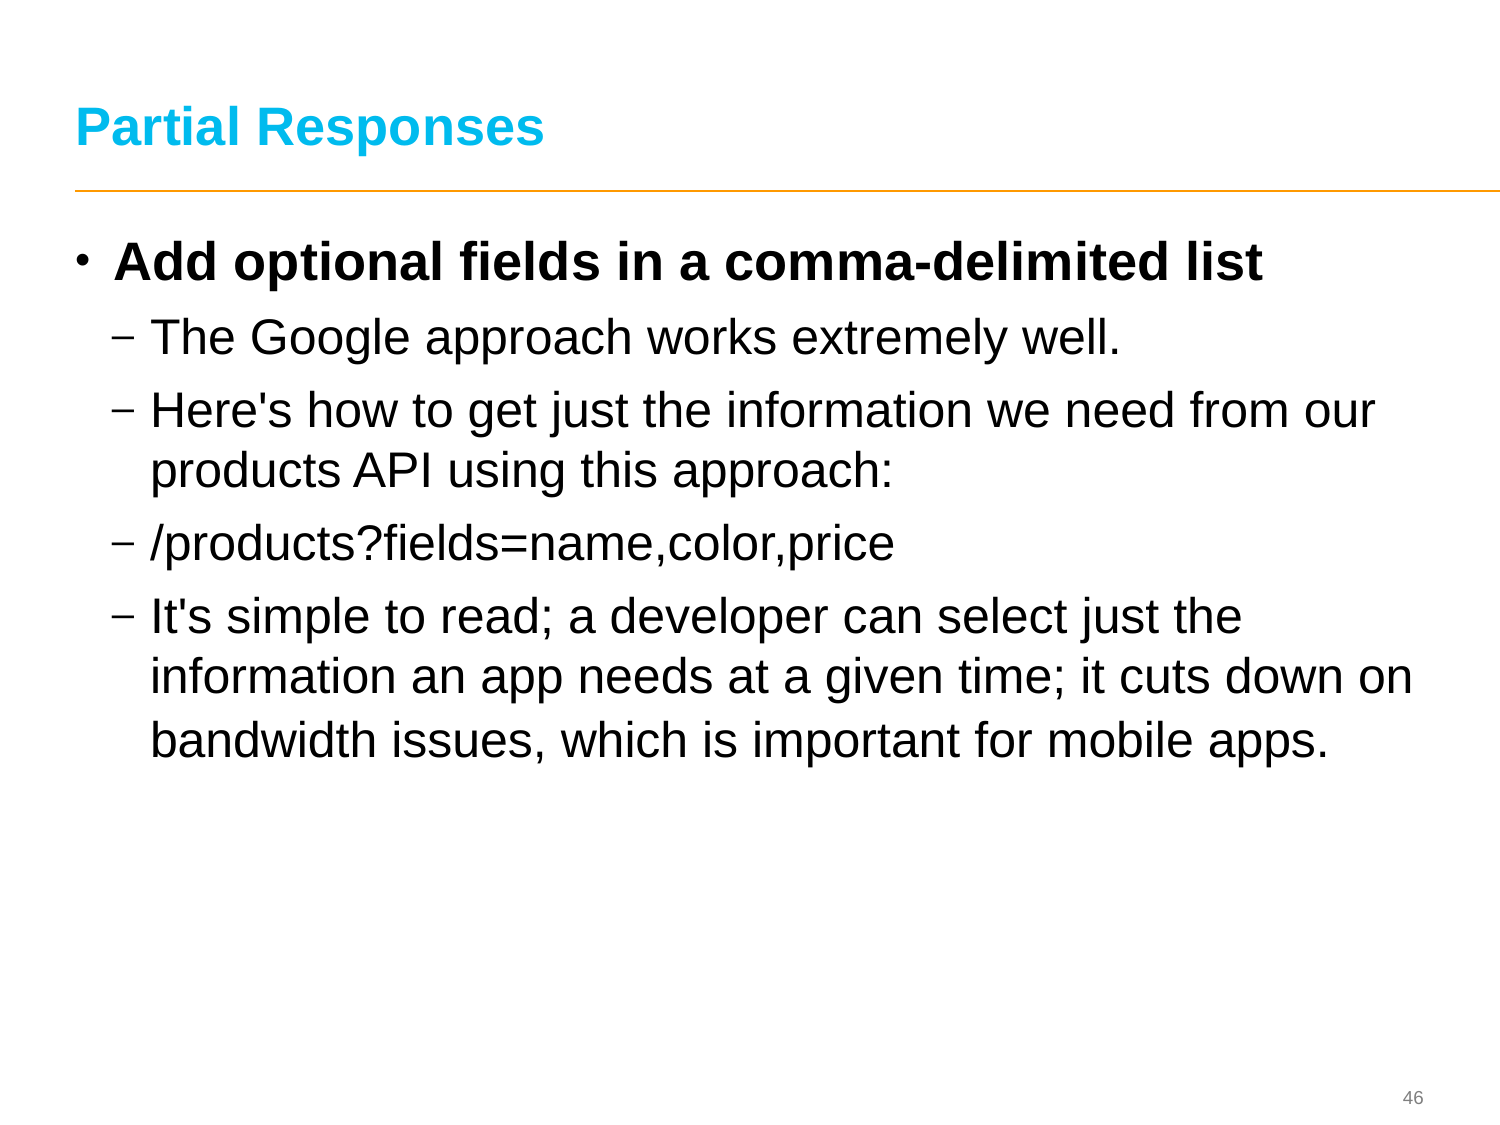

# Partial Responses
Add optional fields in a comma-delimited list
The Google approach works extremely well.
Here's how to get just the information we need from our products API using this approach:
/products?fields=name,color,price
It's simple to read; a developer can select just the information an app needs at a given time; it cuts down on bandwidth issues, which is important for mobile apps.